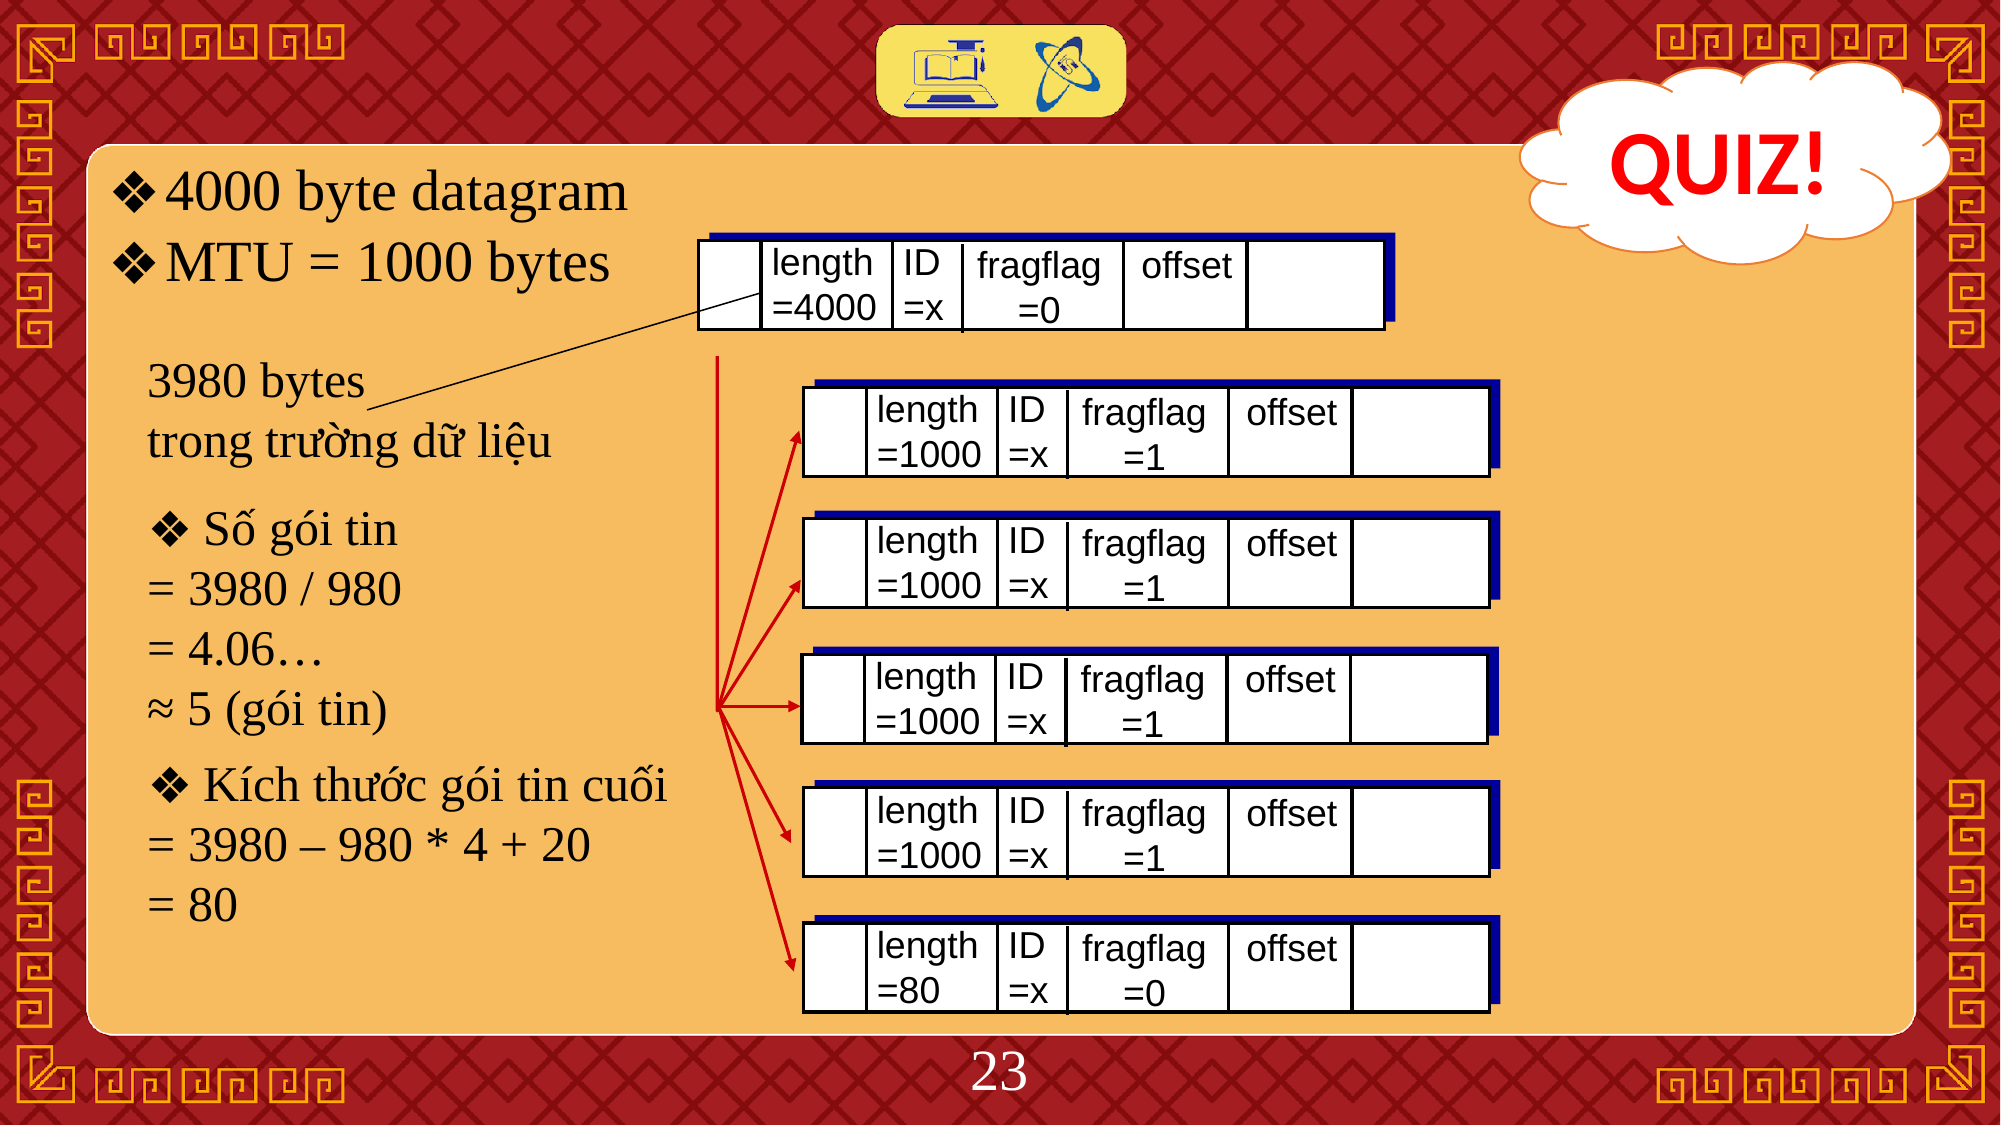

QUIZ!
4000 byte datagram
MTU = 1000 bytes

length
=4000
ID
=x

fragflag
=0
offset

3980 bytes
trong trường dữ liệu

length
=1000
ID
=x

fragflag
=1
offset

Số gói tin
= 3980 / 980
= 4.06…
≈ 5 (gói tin)
length
=1000
ID
=x

fragflag
=1
offset

length
=1000
ID
=x

fragflag
=1
offset

Kích thước gói tin cuối
= 3980 – 980 * 4 + 20
= 80
length
=1000
ID
=x

fragflag
=1
offset

length
=80
ID
=x

fragflag
=0
offset

23